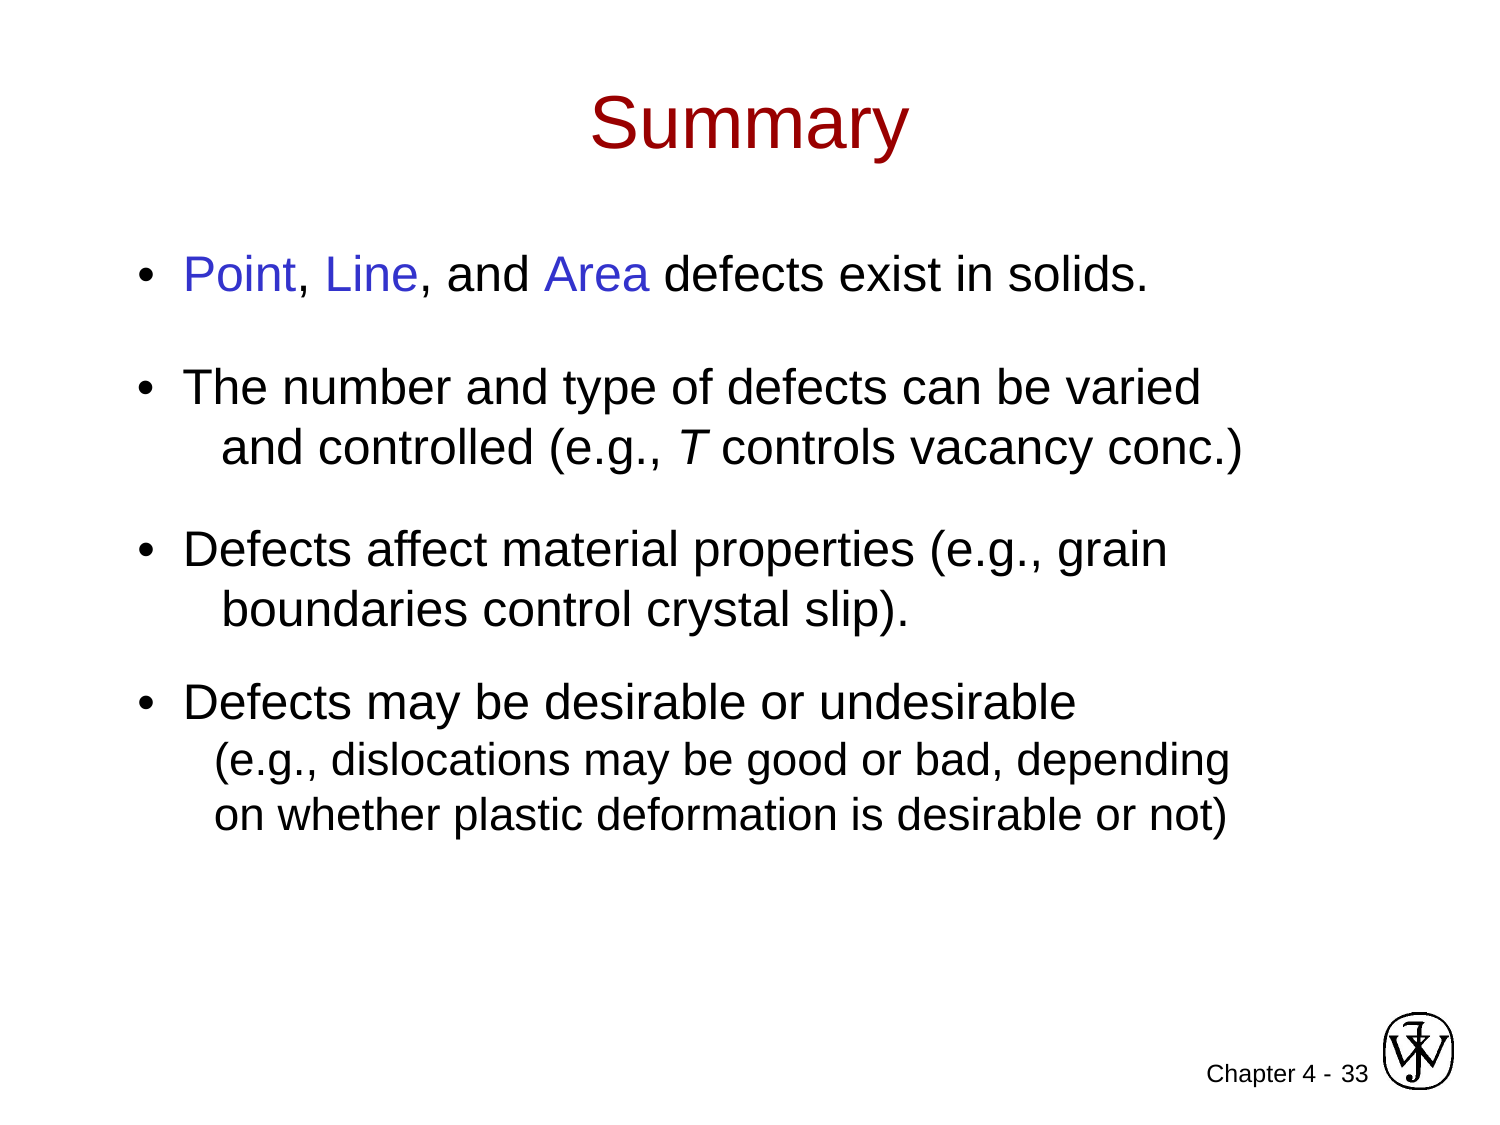

Summary
•  Point, Line, and Area defects exist in solids.
•  The number and type of defects can be varied
      and controlled (e.g., T controls vacancy conc.)
•  Defects affect material properties (e.g., grain
      boundaries control crystal slip).
•  Defects may be desirable or undesirable
      (e.g., dislocations may be good or bad, depending
      on whether plastic deformation is desirable or not)
33